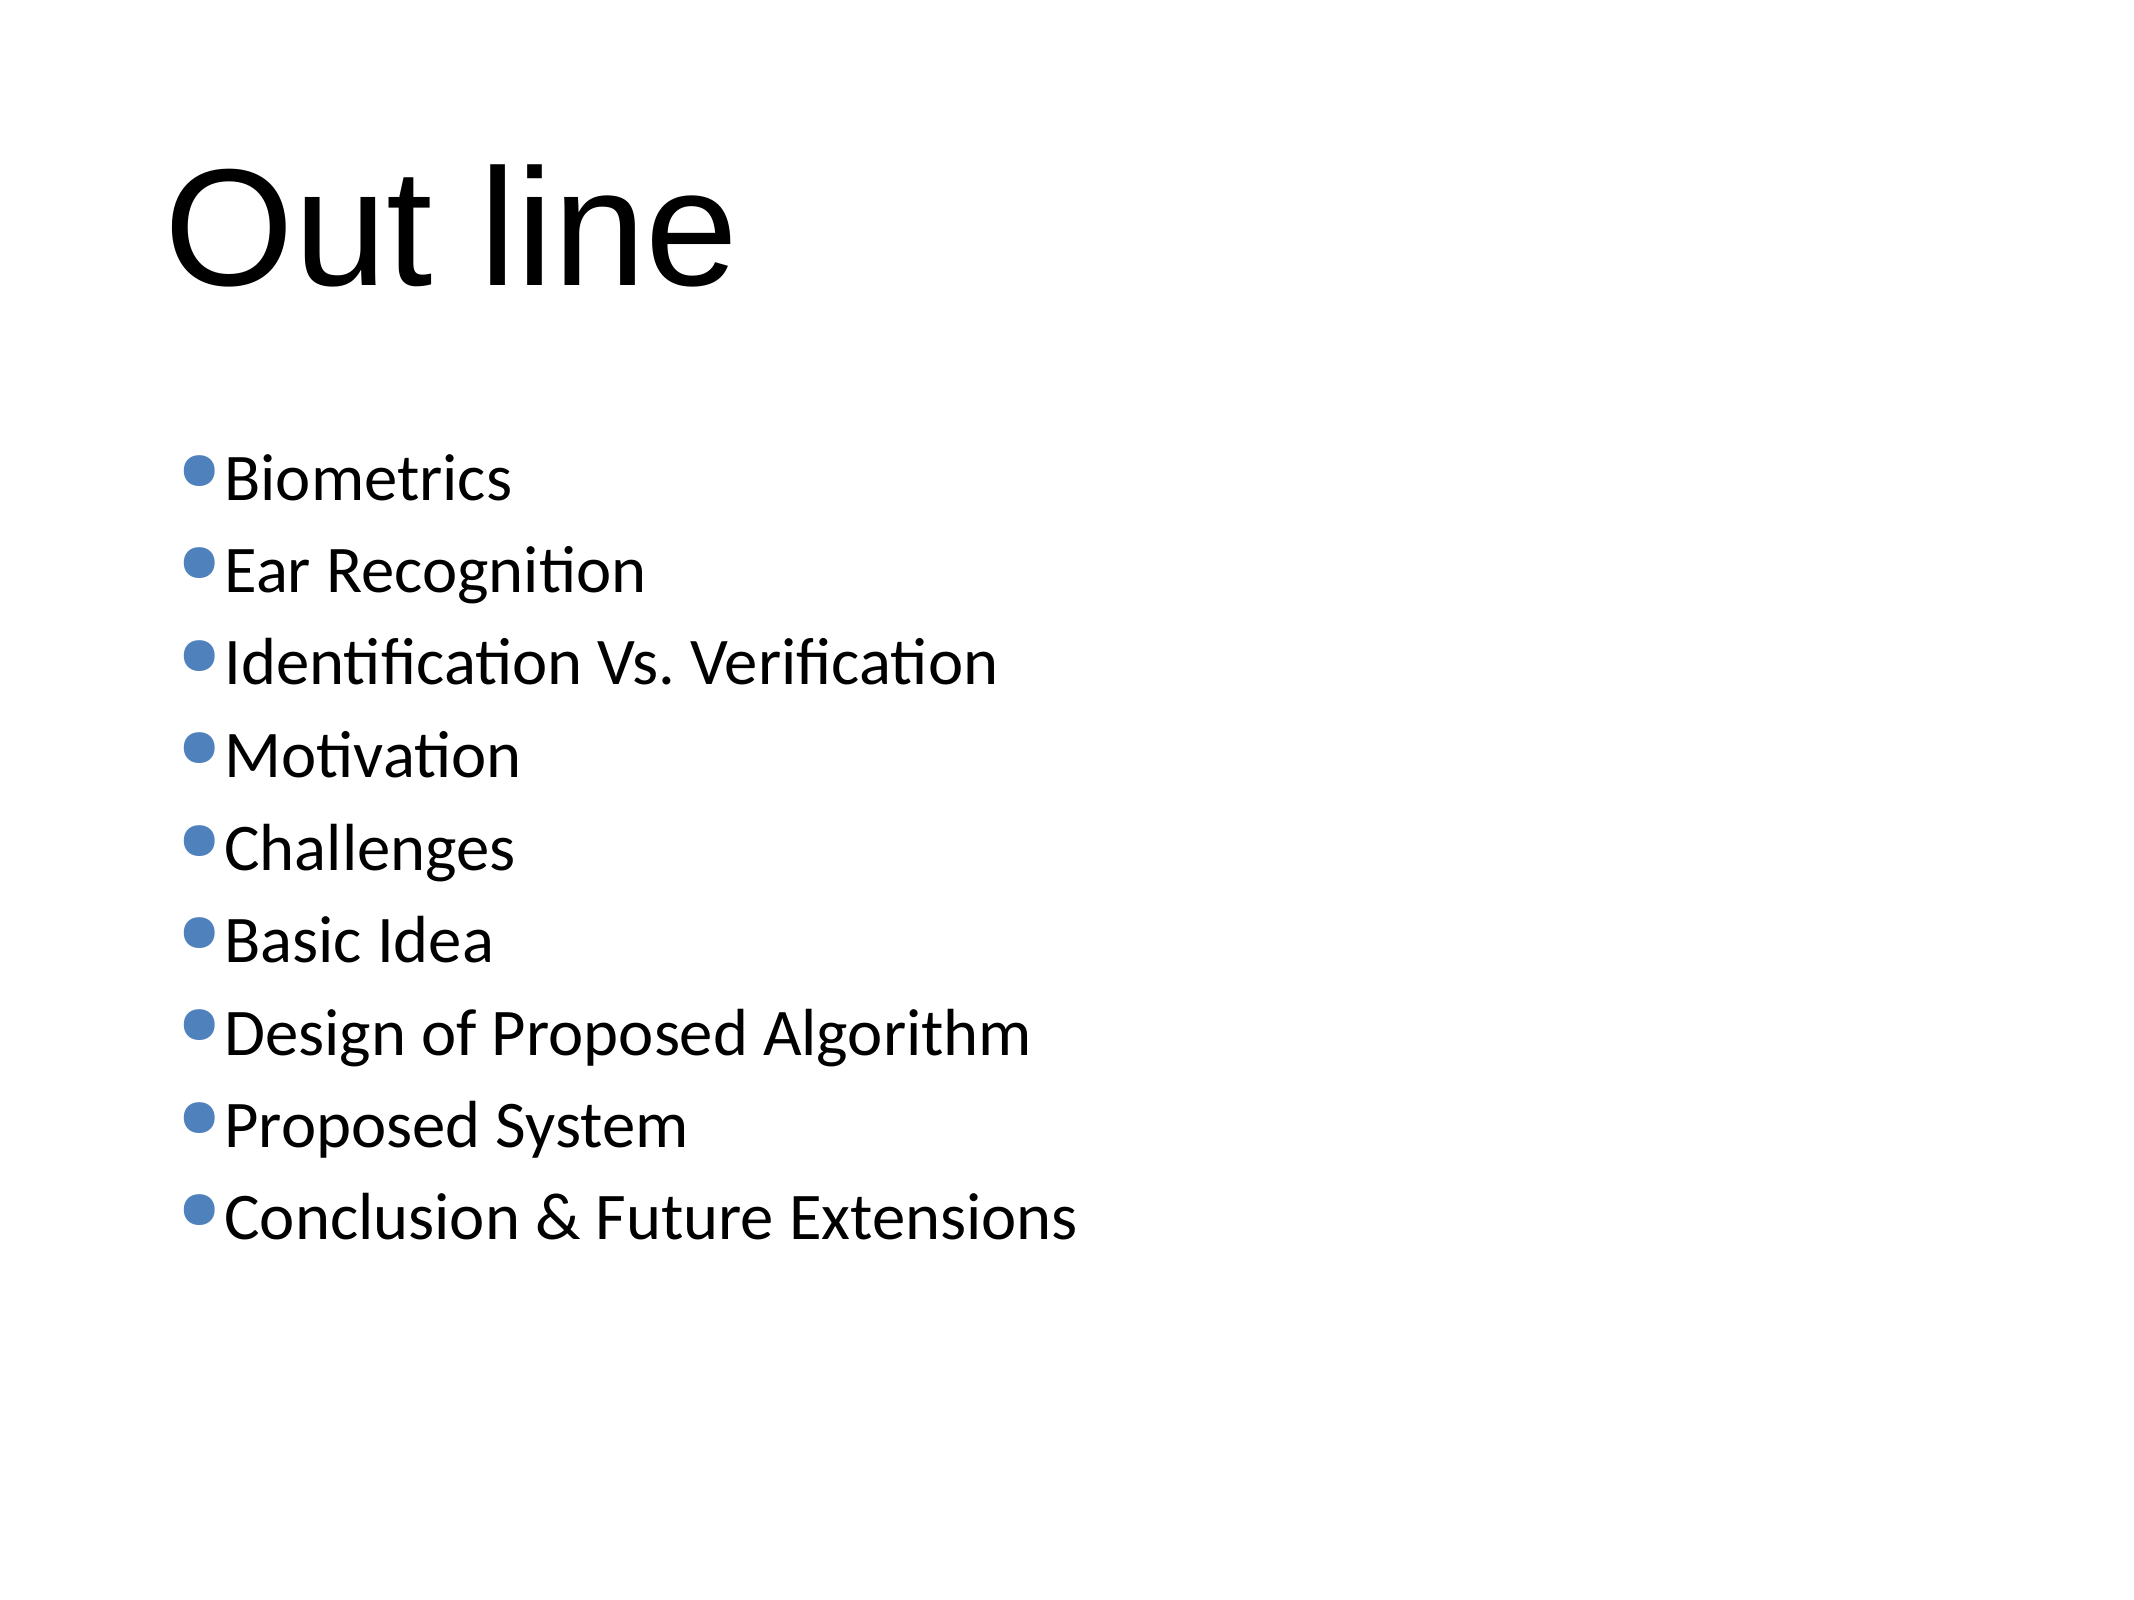

# Out line
Biometrics
Ear Recognition
Identification Vs. Verification
Motivation
Challenges
Basic Idea
Design of Proposed Algorithm
Proposed System
Conclusion & Future Extensions